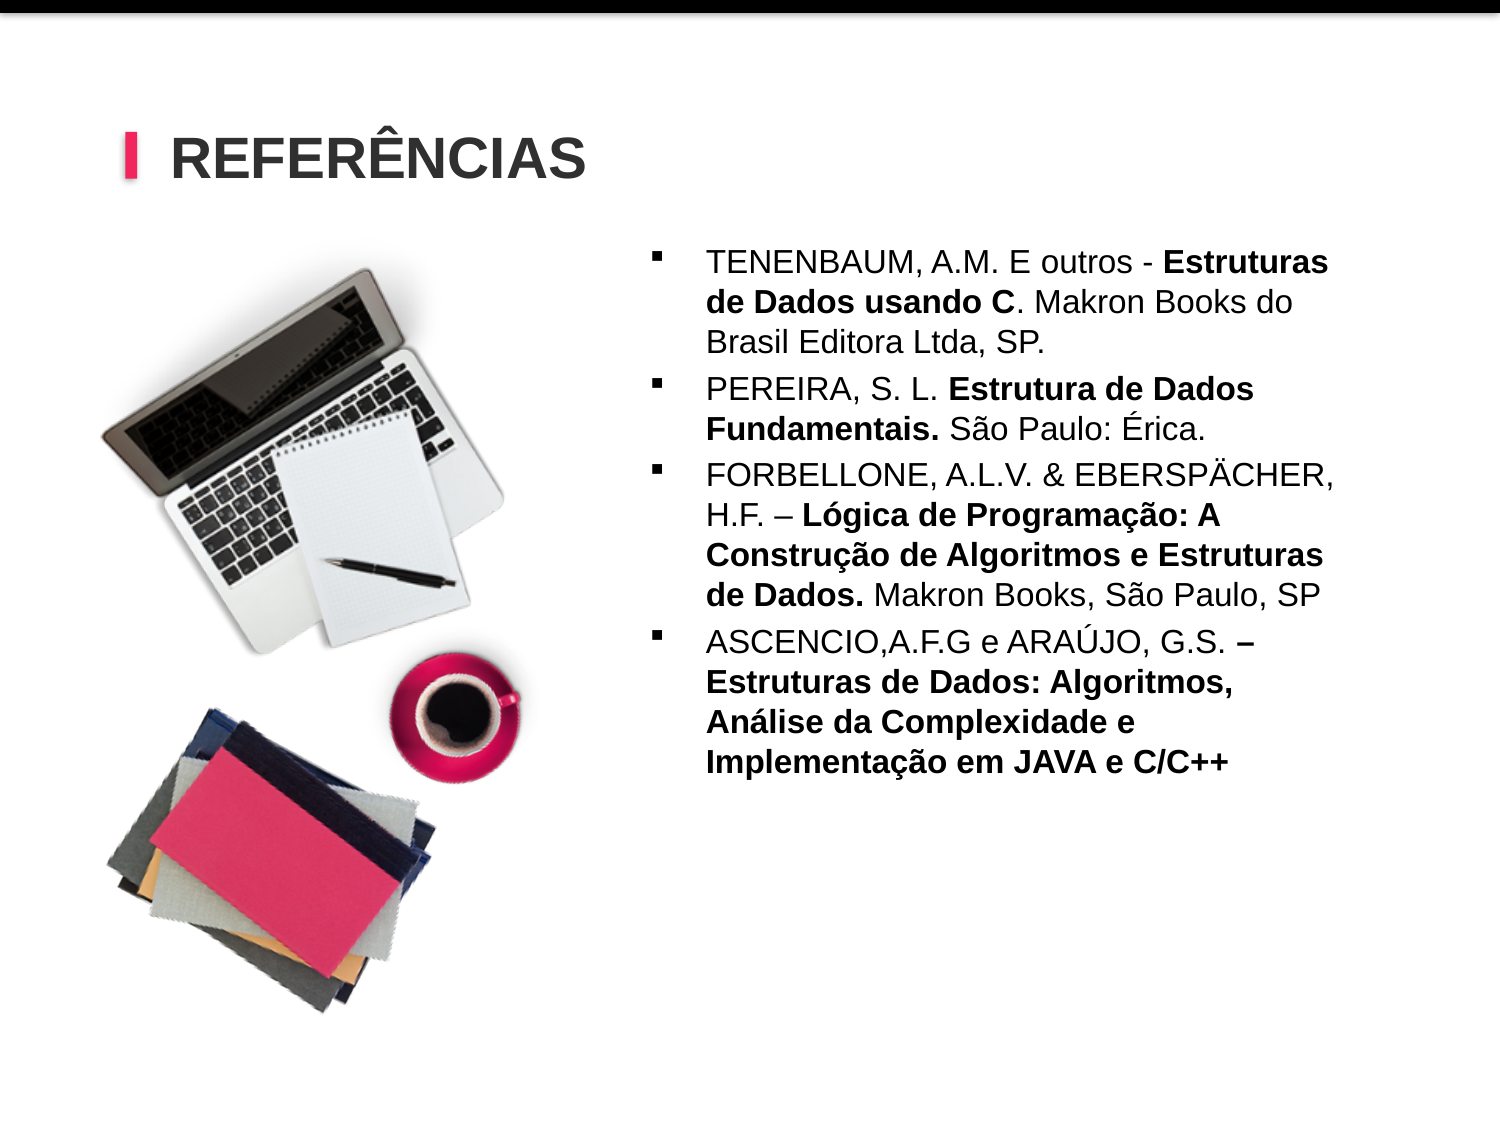

Tenenbaum, A.M. e outros - Estruturas de Dados usando C. Makron Books do Brasil Editora Ltda, SP.
PEREIRA, S. L. Estrutura de Dados Fundamentais. São Paulo: Érica.
FORBELLONE, A.L.V. & EBERSPÄCHER, H.F. – Lógica de Programação: A Construção de Algoritmos e Estruturas de Dados. Makron Books, São Paulo, SP
ASCENCIO,A.F.G e ARAÚJO, G.S. – Estruturas de Dados: Algoritmos, Análise da Complexidade e Implementação em JAVA e C/C++